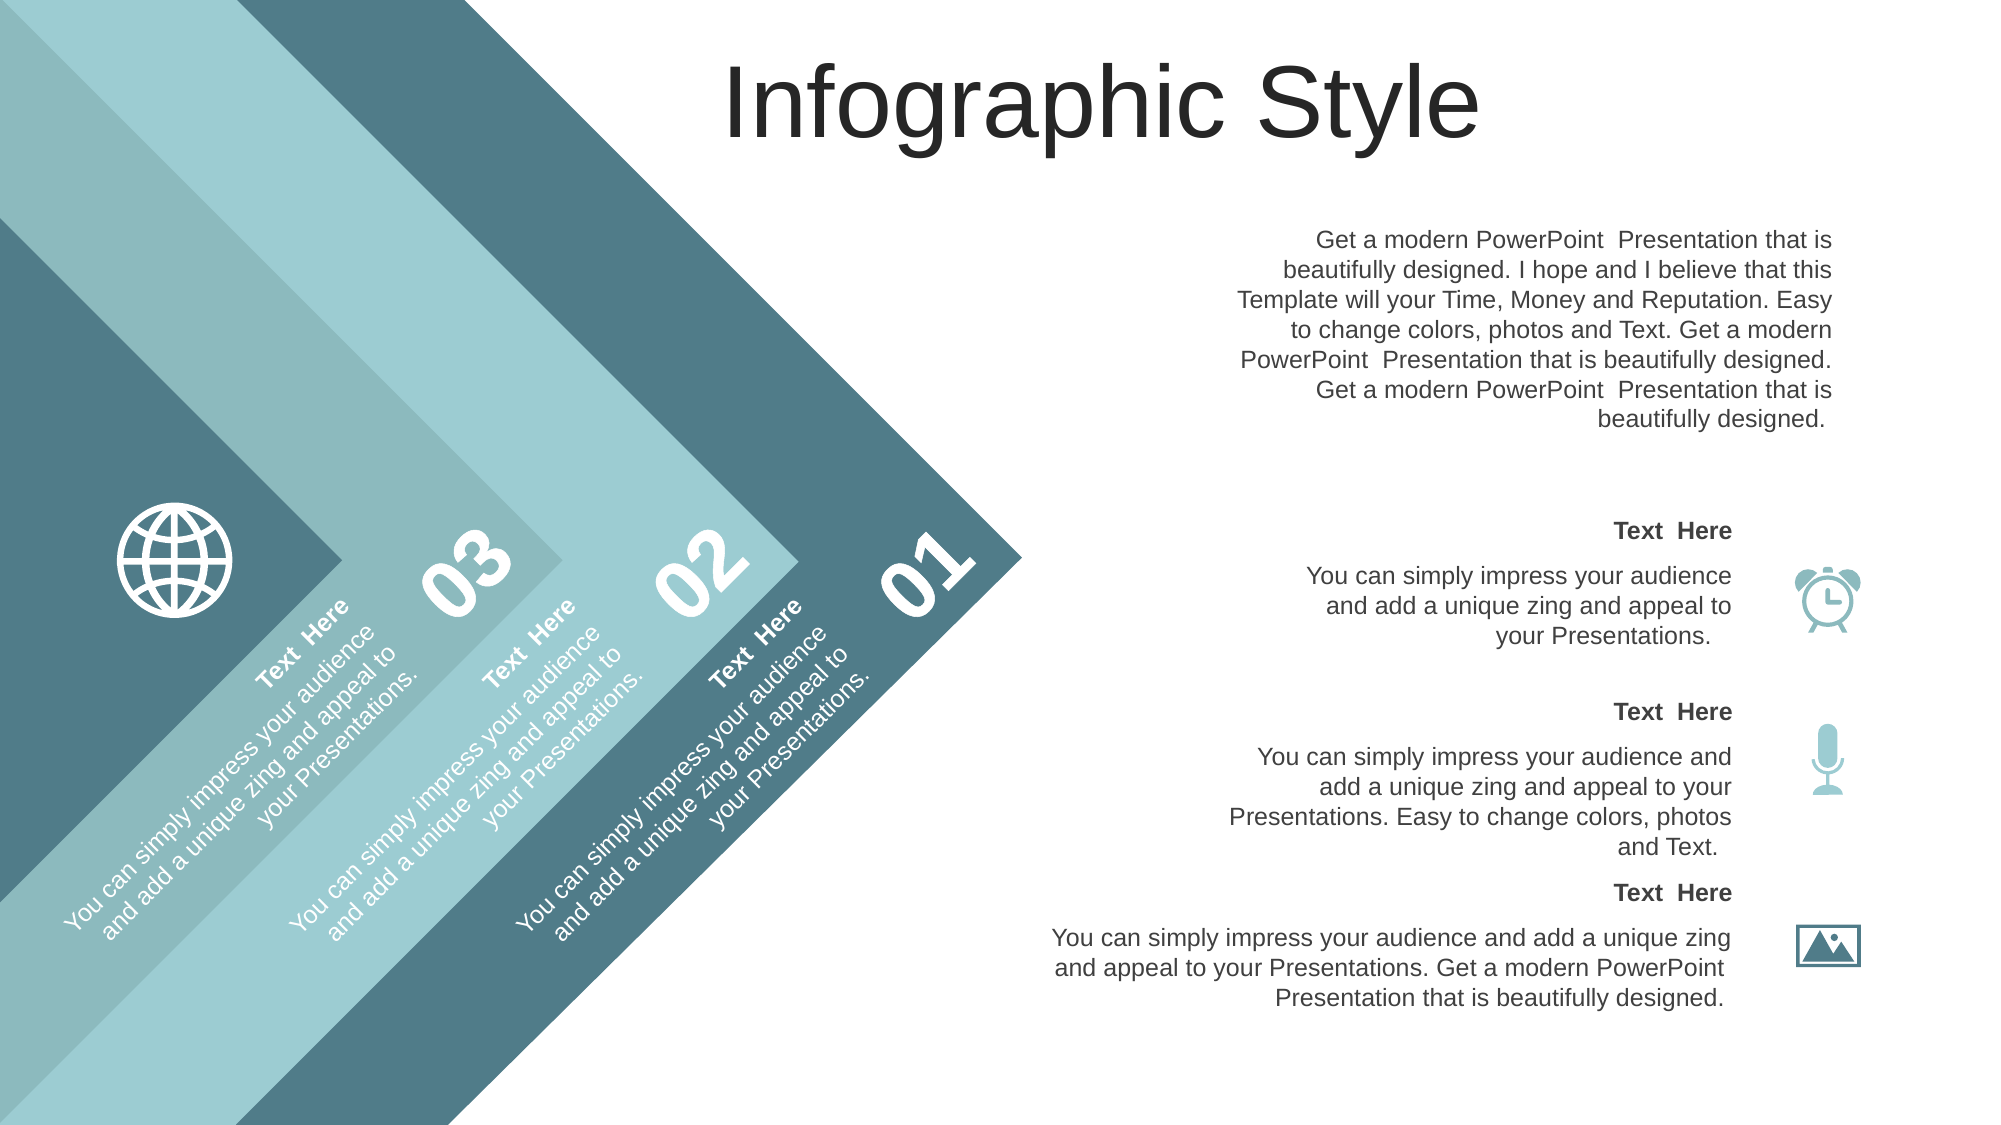

Infographic Style

Get a modern PowerPoint  Presentation that is beautifully designed. I hope and I believe that this Template will your Time, Money and Reputation. Easy to change colors, photos and Text. Get a modern PowerPoint  Presentation that is beautifully designed. Get a modern PowerPoint  Presentation that is beautifully designed.

Text  Here
You can simply impress your audience and add a unique zing and appeal to your Presentations.
03
02
01

Text  Here
You can simply impress your audience and add a unique zing and appeal to your Presentations. Easy to change colors, photos and Text.
Text  Here
You can simply impress your audience and add a unique zing and appeal to your Presentations.
Text  Here
You can simply impress your audience and add a unique zing and appeal to your Presentations.
Text  Here
You can simply impress your audience and add a unique zing and appeal to your Presentations.

Text  Here
You can simply impress your audience and add a unique zing and appeal to your Presentations. Get a modern PowerPoint  Presentation that is beautifully designed.